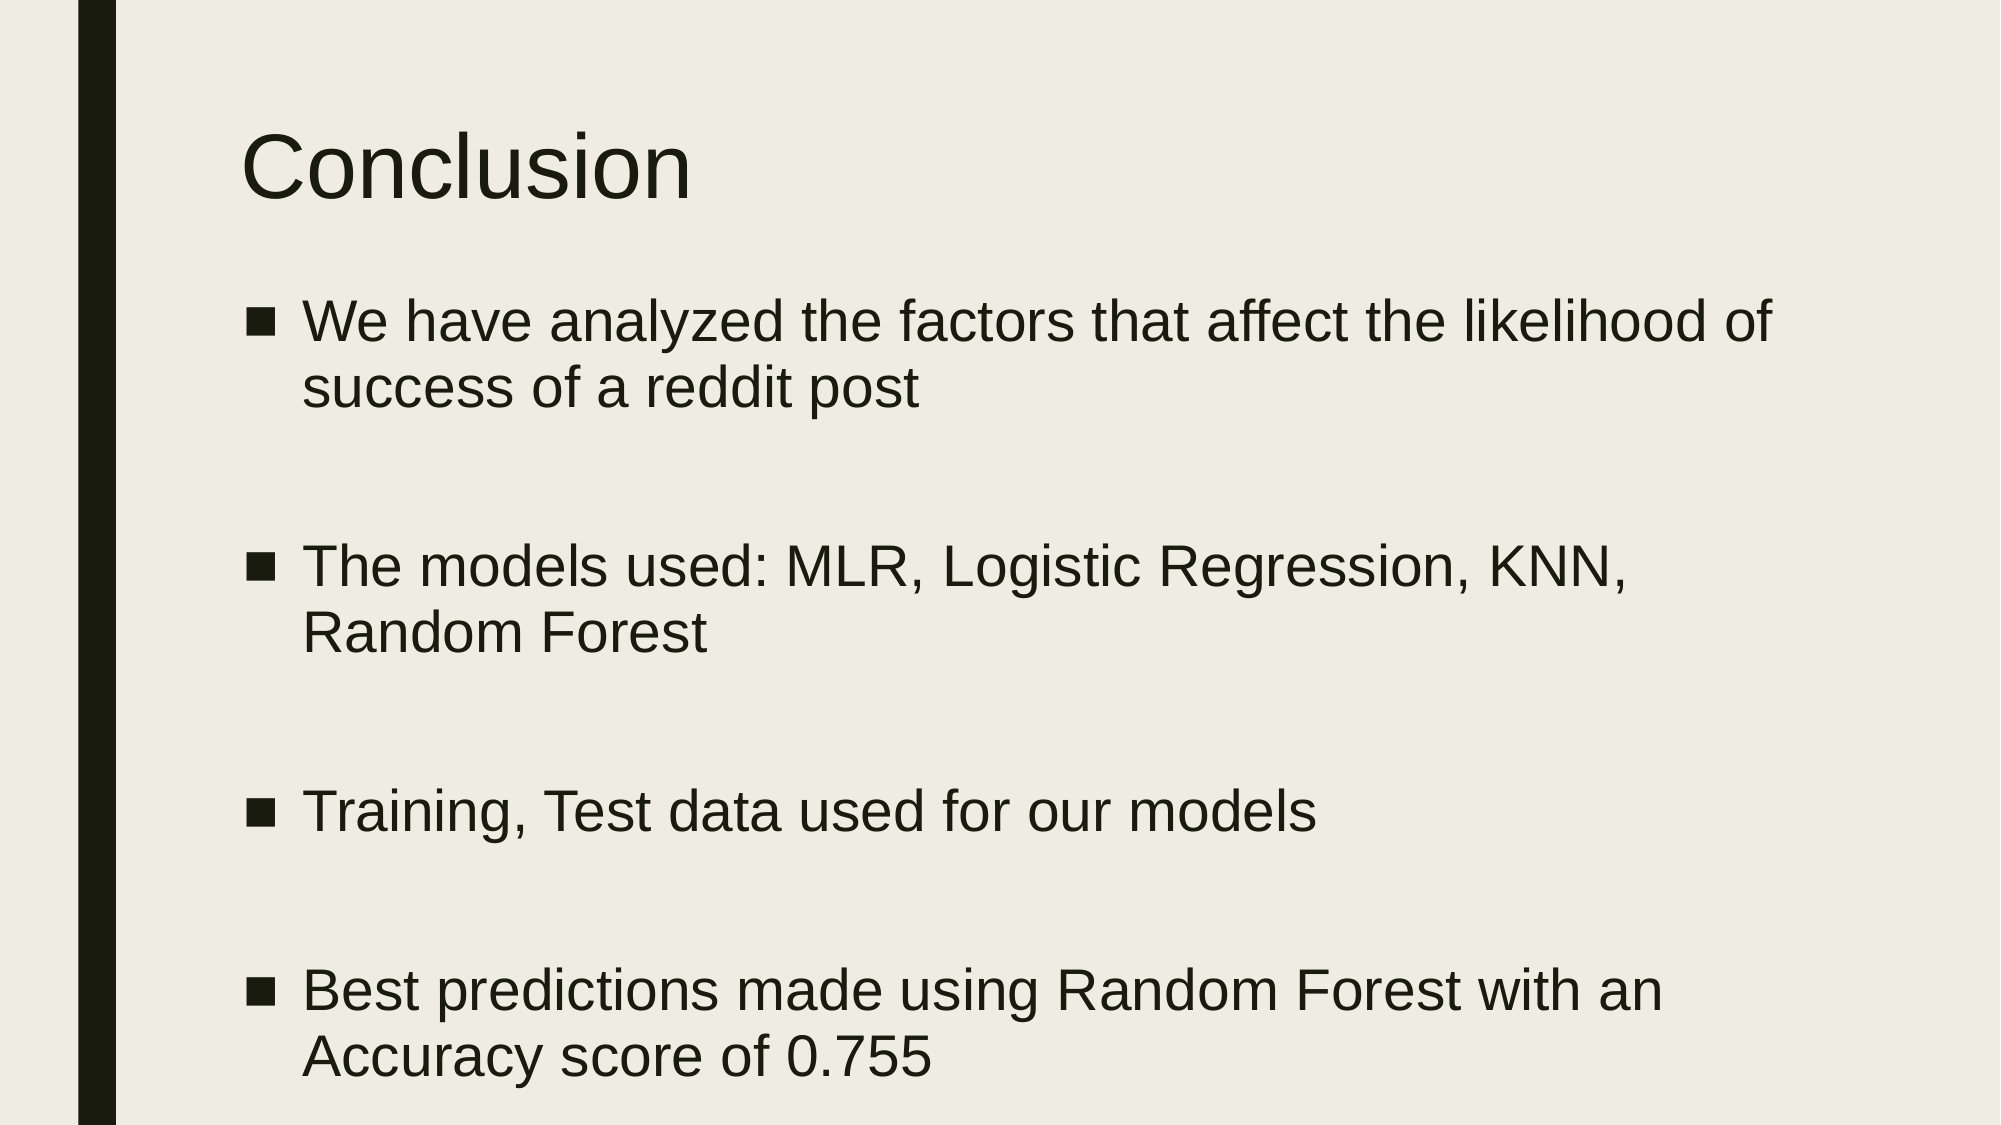

# Conclusion
We have analyzed the factors that affect the likelihood of success of a reddit post

The models used: MLR, Logistic Regression, KNN, Random Forest

Training, Test data used for our models

Best predictions made using Random Forest with an Accuracy score of 0.755